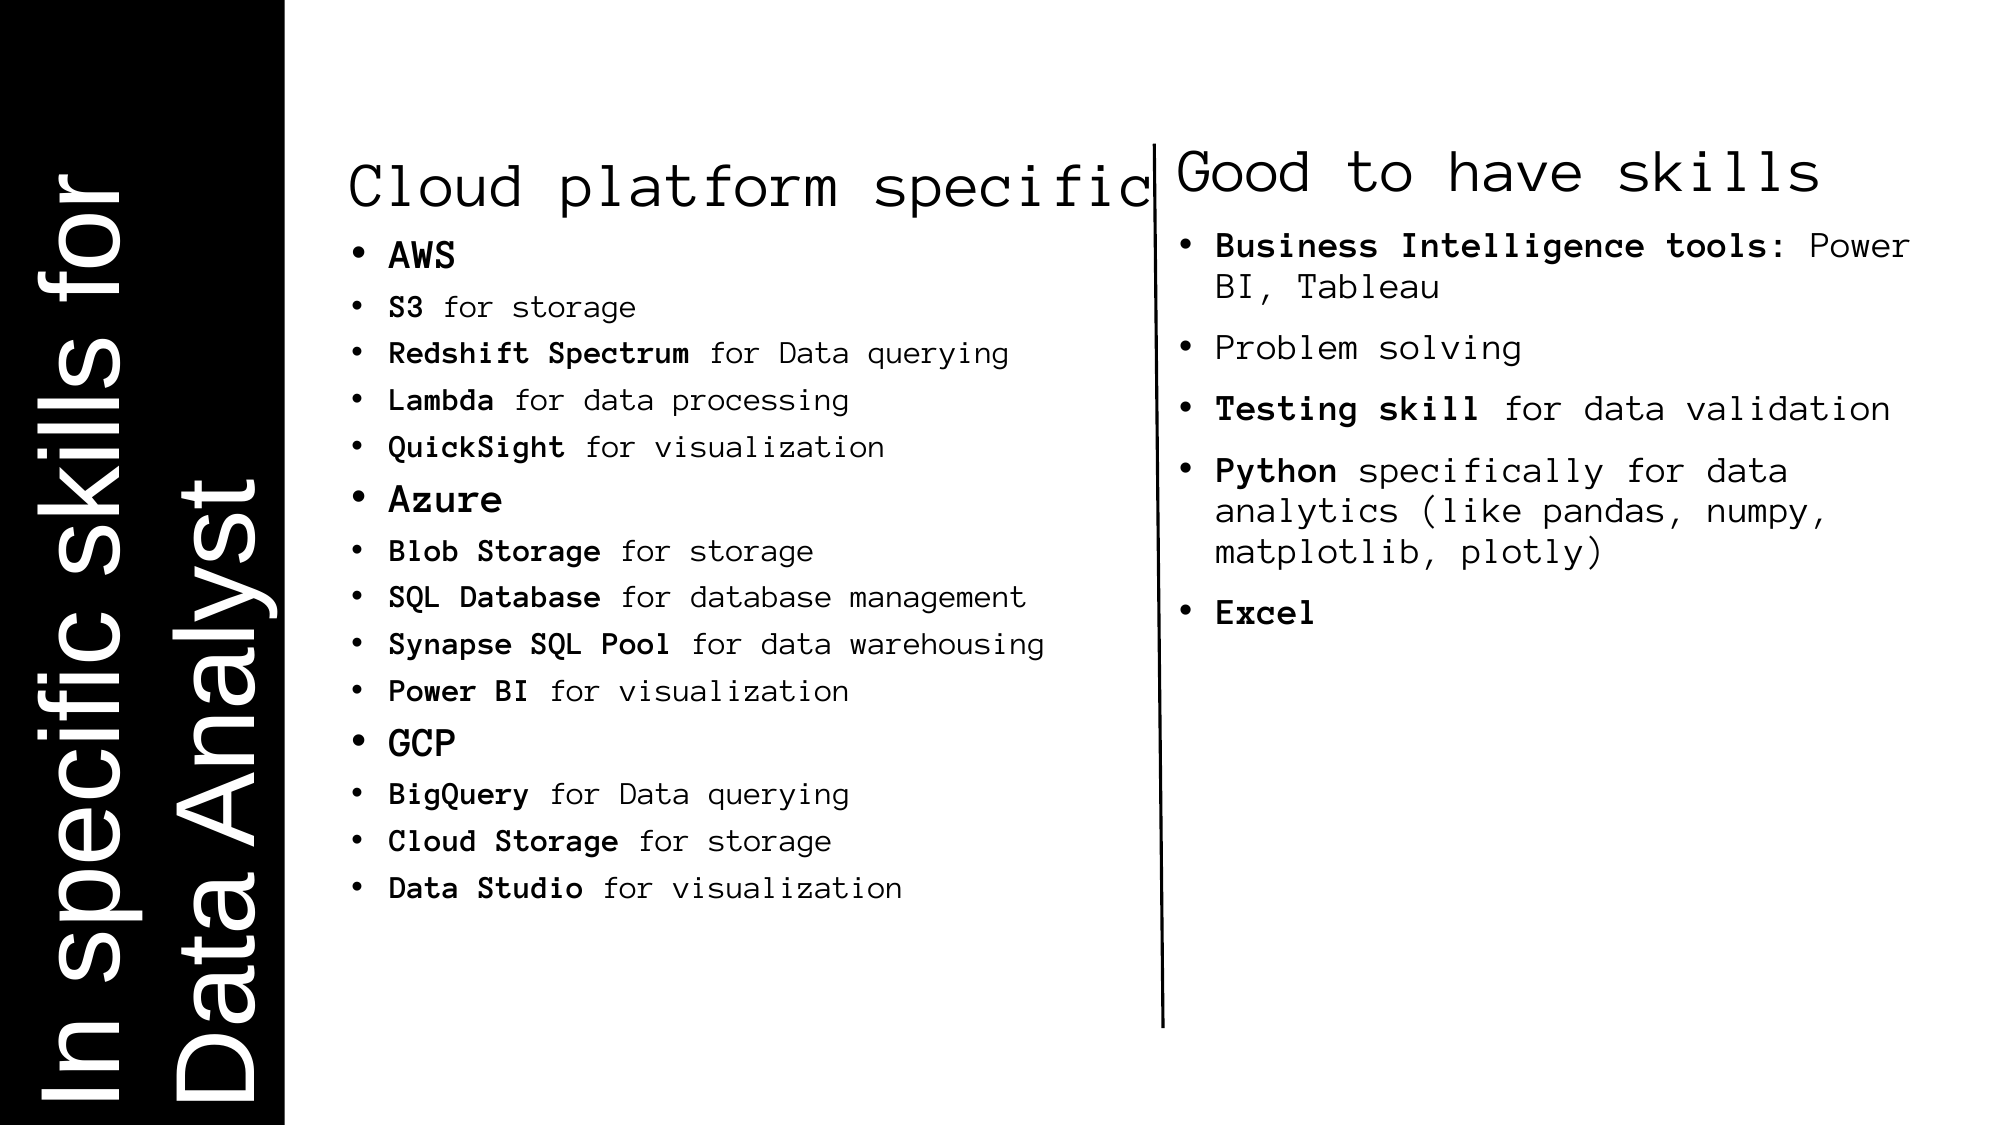

Good to have skills
Business Intelligence tools: Power BI, Tableau
Problem solving
Testing skill for data validation
Python specifically for data analytics (like pandas, numpy, matplotlib, plotly)
Excel
Cloud platform specific
AWS
S3 for storage
Redshift Spectrum for Data querying
Lambda for data processing
QuickSight for visualization
Azure
Blob Storage for storage
SQL Database for database management
Synapse SQL Pool for data warehousing
Power BI for visualization
GCP
BigQuery for Data querying
Cloud Storage for storage
Data Studio for visualization

In specific skills for Data Analyst